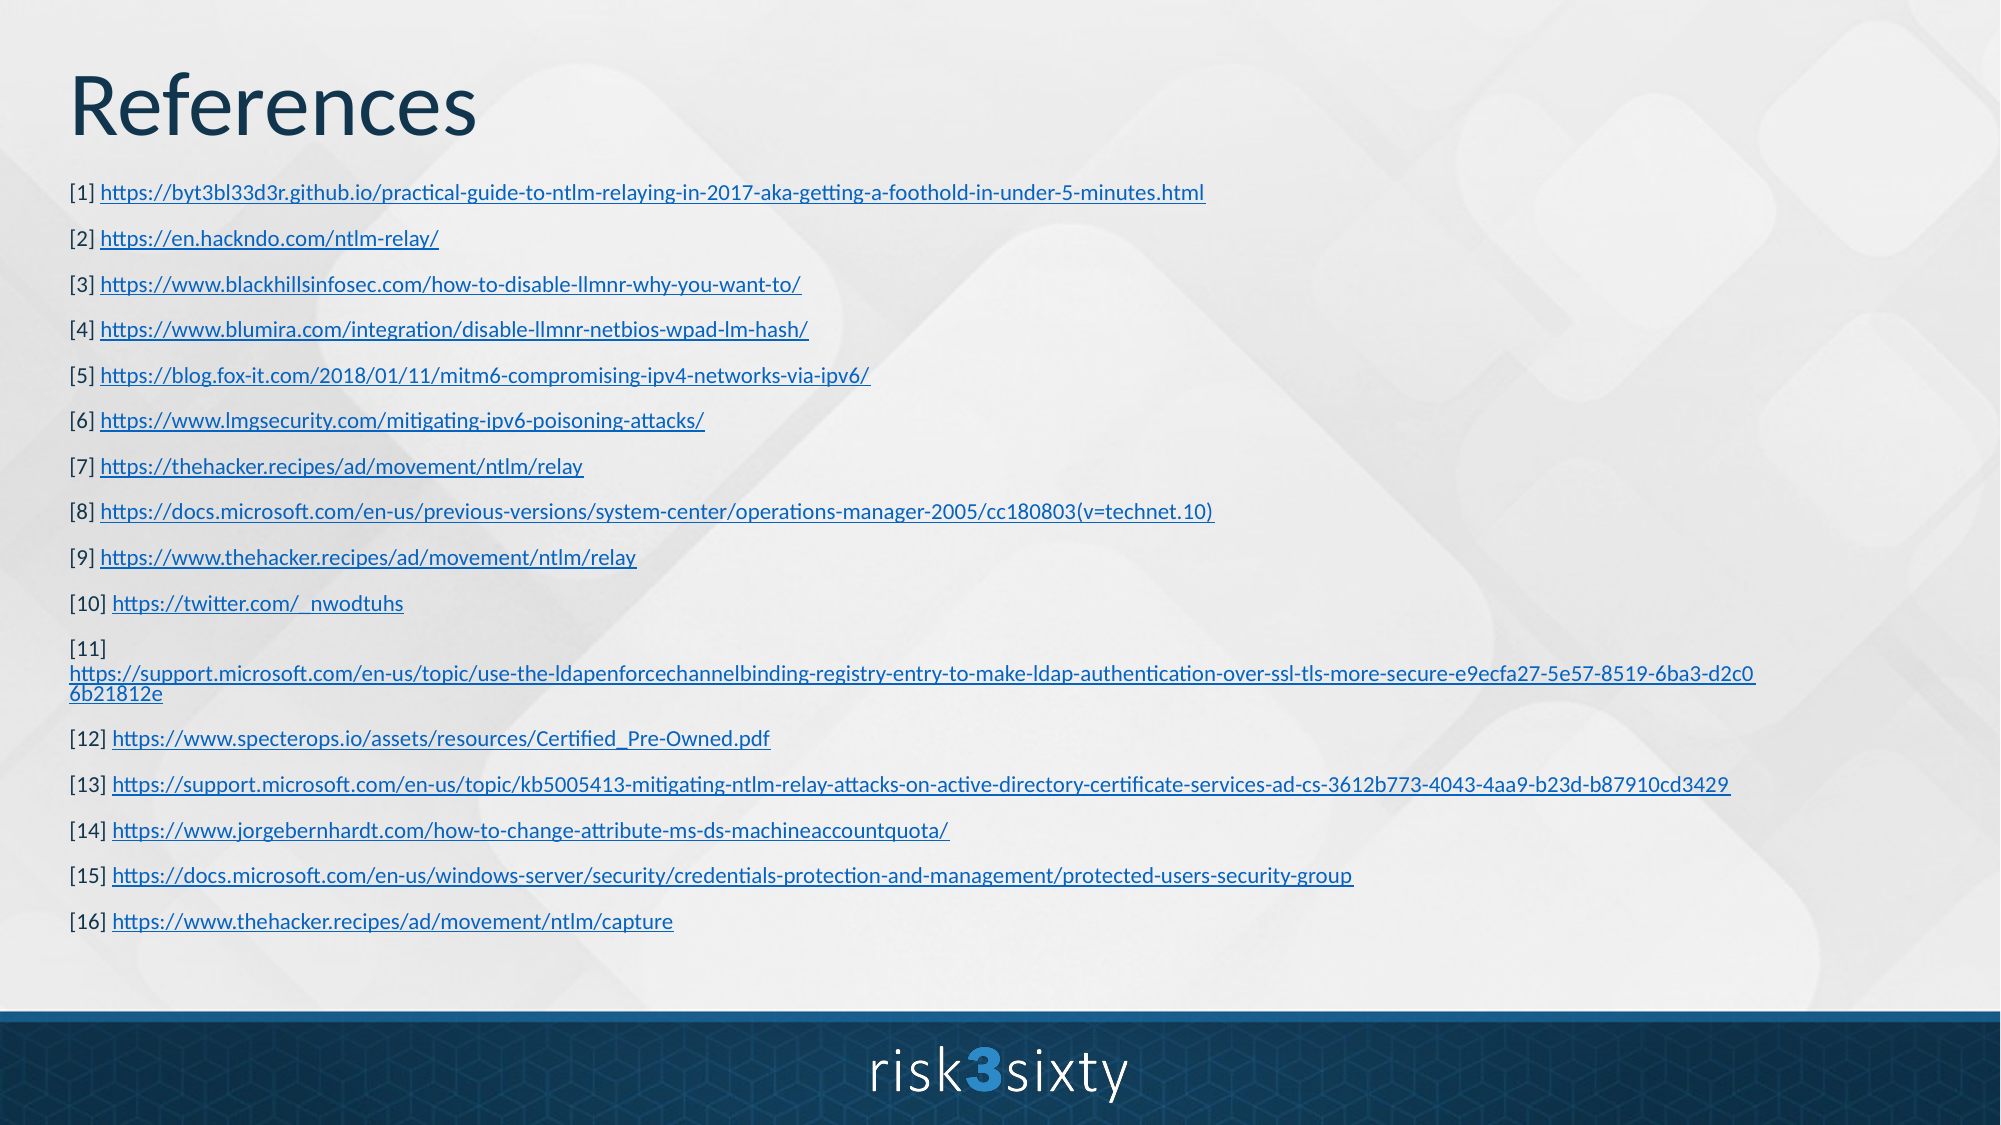

# References
[1] https://byt3bl33d3r.github.io/practical-guide-to-ntlm-relaying-in-2017-aka-getting-a-foothold-in-under-5-minutes.html
[2] https://en.hackndo.com/ntlm-relay/
[3] https://www.blackhillsinfosec.com/how-to-disable-llmnr-why-you-want-to/
[4] https://www.blumira.com/integration/disable-llmnr-netbios-wpad-lm-hash/
[5] https://blog.fox-it.com/2018/01/11/mitm6-compromising-ipv4-networks-via-ipv6/
[6] https://www.lmgsecurity.com/mitigating-ipv6-poisoning-attacks/
[7] https://thehacker.recipes/ad/movement/ntlm/relay
[8] https://docs.microsoft.com/en-us/previous-versions/system-center/operations-manager-2005/cc180803(v=technet.10)
[9] https://www.thehacker.recipes/ad/movement/ntlm/relay
[10] https://twitter.com/_nwodtuhs
[11] https://support.microsoft.com/en-us/topic/use-the-ldapenforcechannelbinding-registry-entry-to-make-ldap-authentication-over-ssl-tls-more-secure-e9ecfa27-5e57-8519-6ba3-d2c06b21812e
[12] https://www.specterops.io/assets/resources/Certified_Pre-Owned.pdf
[13] https://support.microsoft.com/en-us/topic/kb5005413-mitigating-ntlm-relay-attacks-on-active-directory-certificate-services-ad-cs-3612b773-4043-4aa9-b23d-b87910cd3429
[14] https://www.jorgebernhardt.com/how-to-change-attribute-ms-ds-machineaccountquota/
[15] https://docs.microsoft.com/en-us/windows-server/security/credentials-protection-and-management/protected-users-security-group
[16] https://www.thehacker.recipes/ad/movement/ntlm/capture